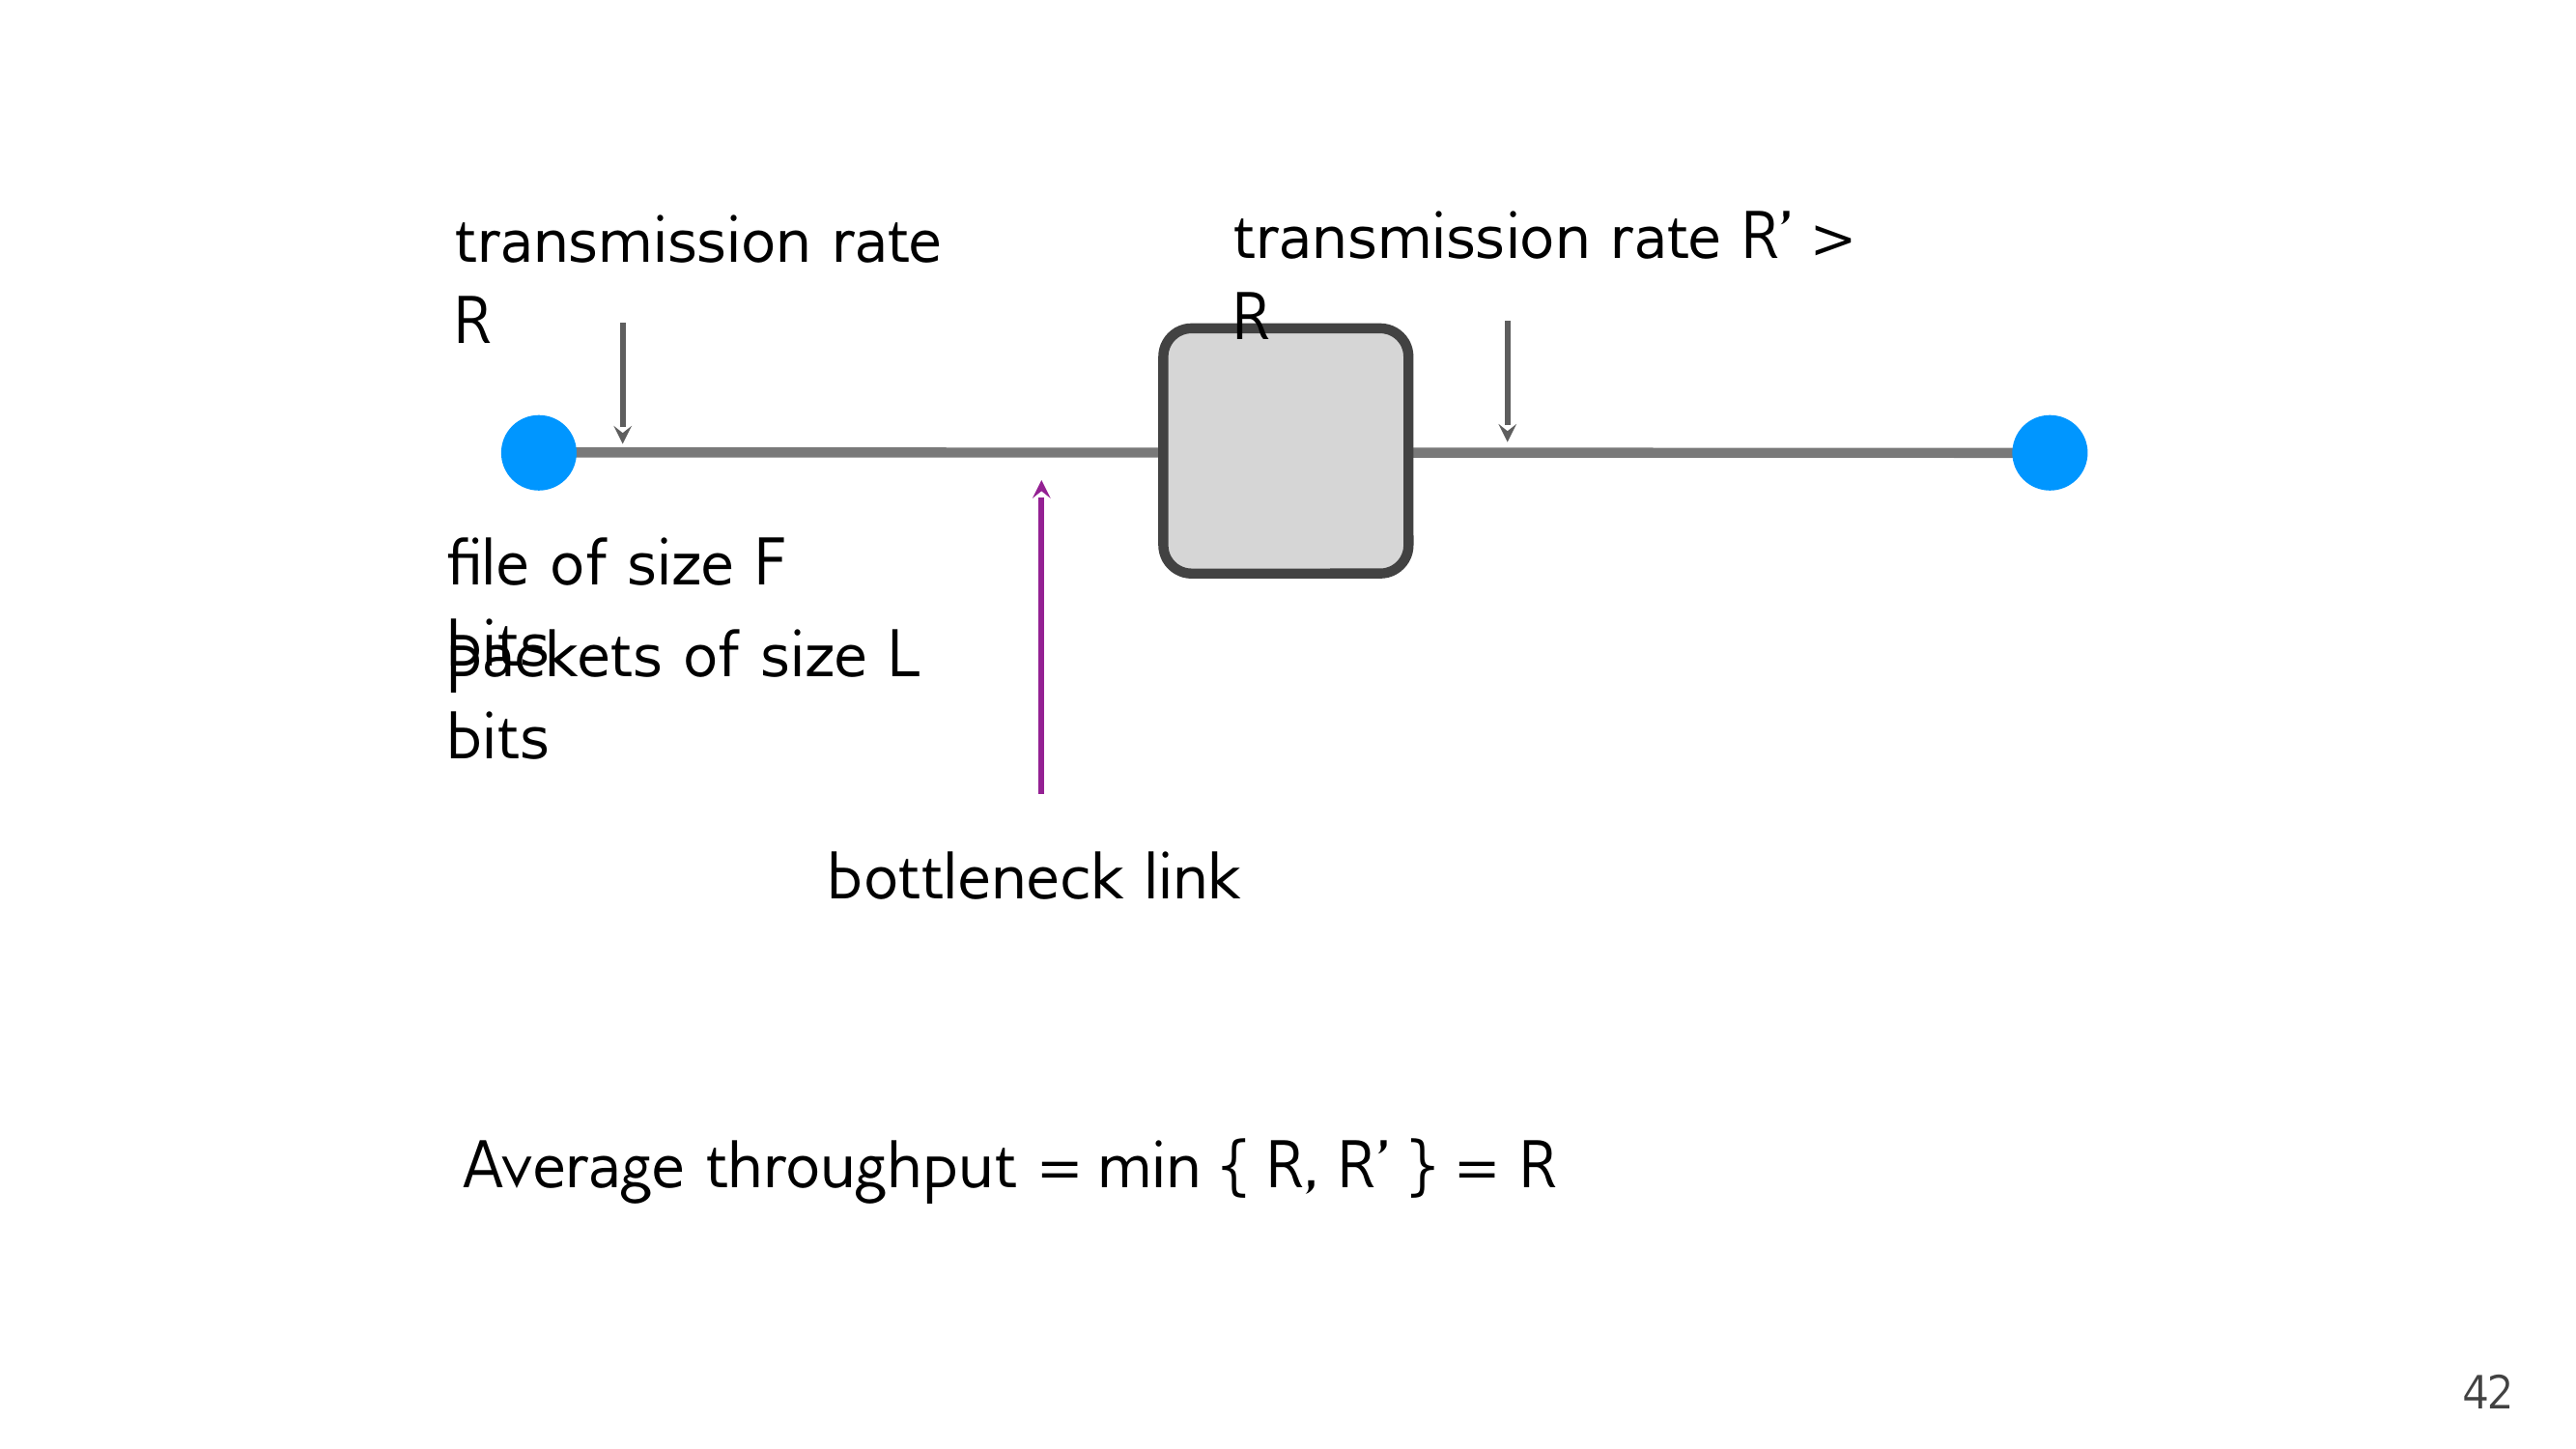

transmission rate R’ > R
transmission rate R

file of size F bits
packets of size L bits
bottleneck link
Average throughput =
min { R, R’ } = R
42